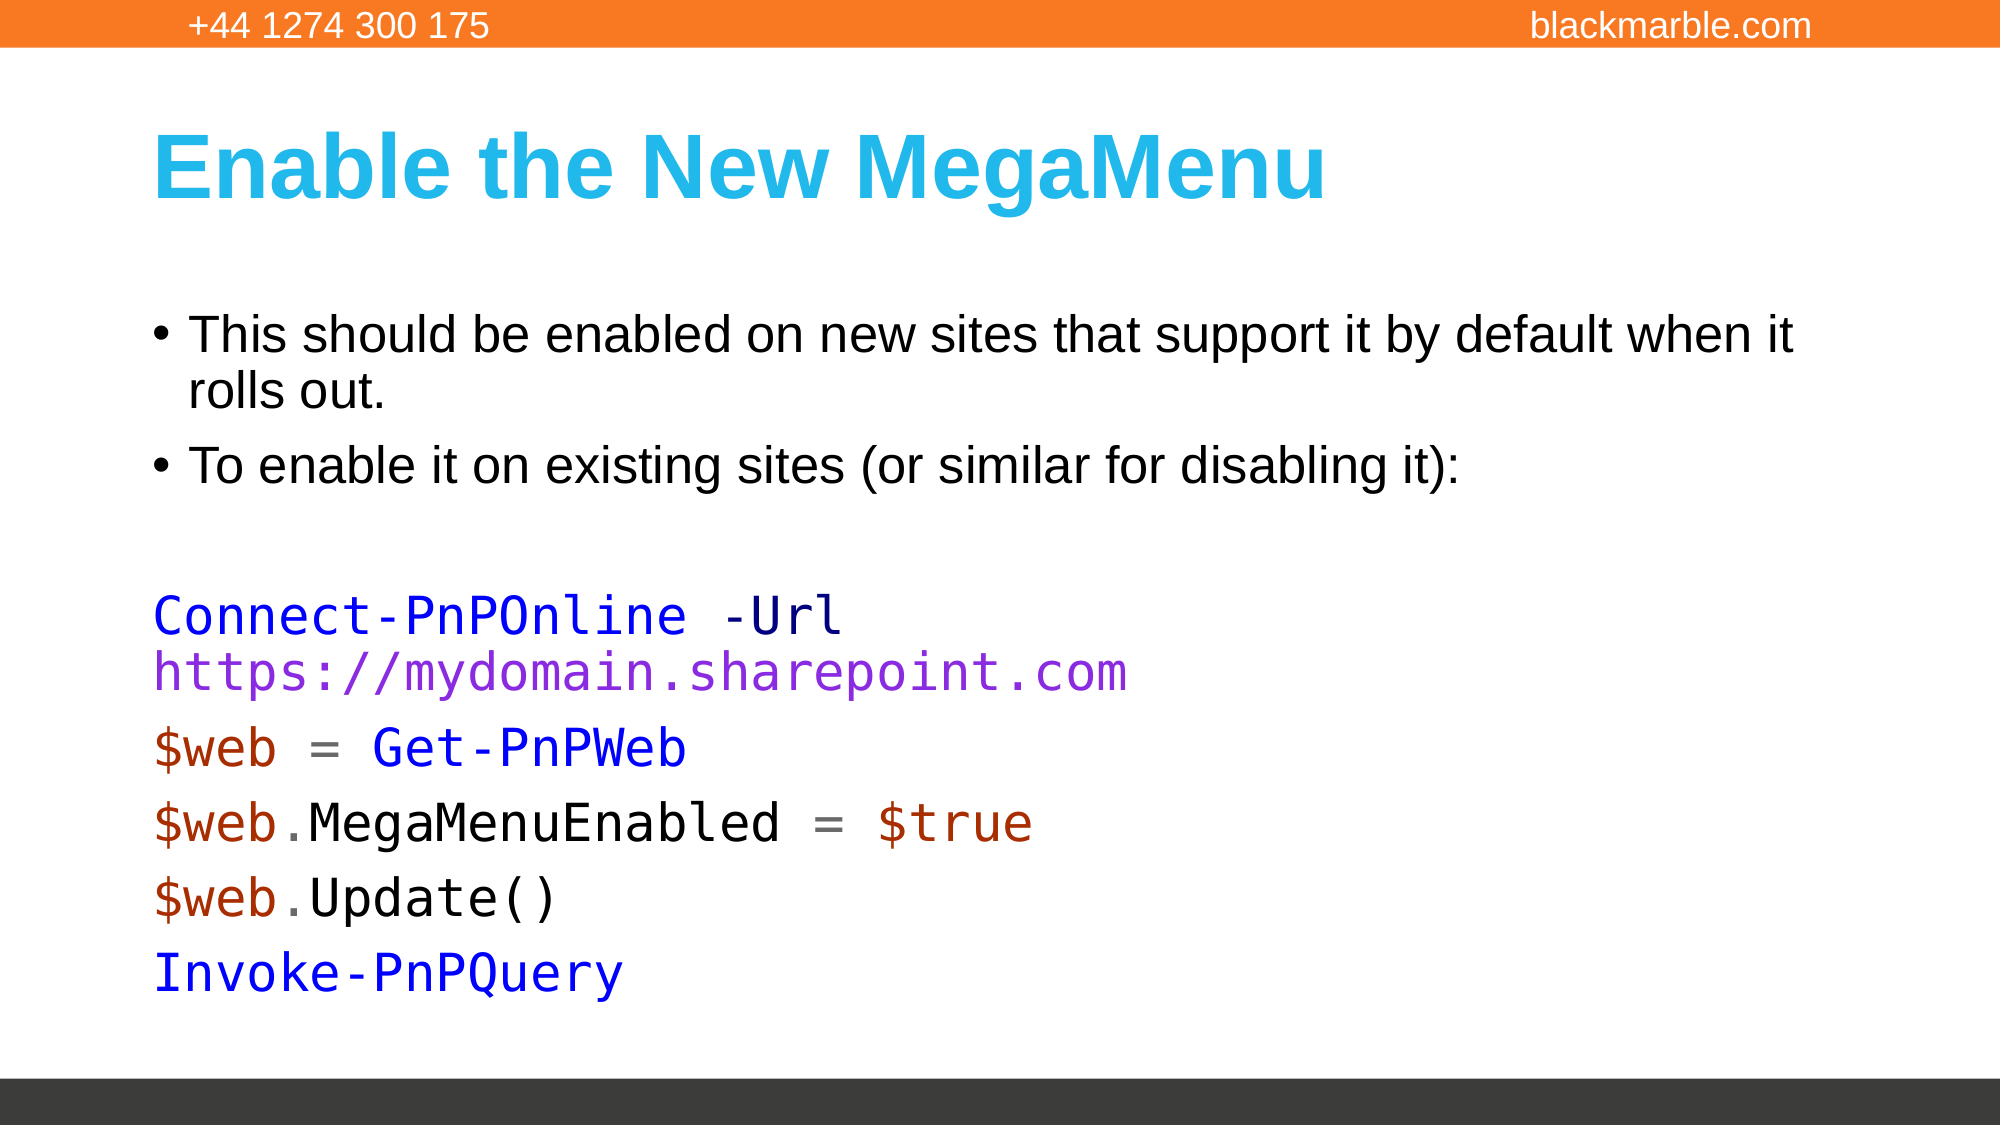

# Enable the New MegaMenu
This should be enabled on new sites that support it by default when it rolls out.
To enable it on existing sites (or similar for disabling it):

Connect-PnPOnline -Url https://mydomain.sharepoint.com
$web = Get-PnPWeb
$web.MegaMenuEnabled = $true
$web.Update()
Invoke-PnPQuery